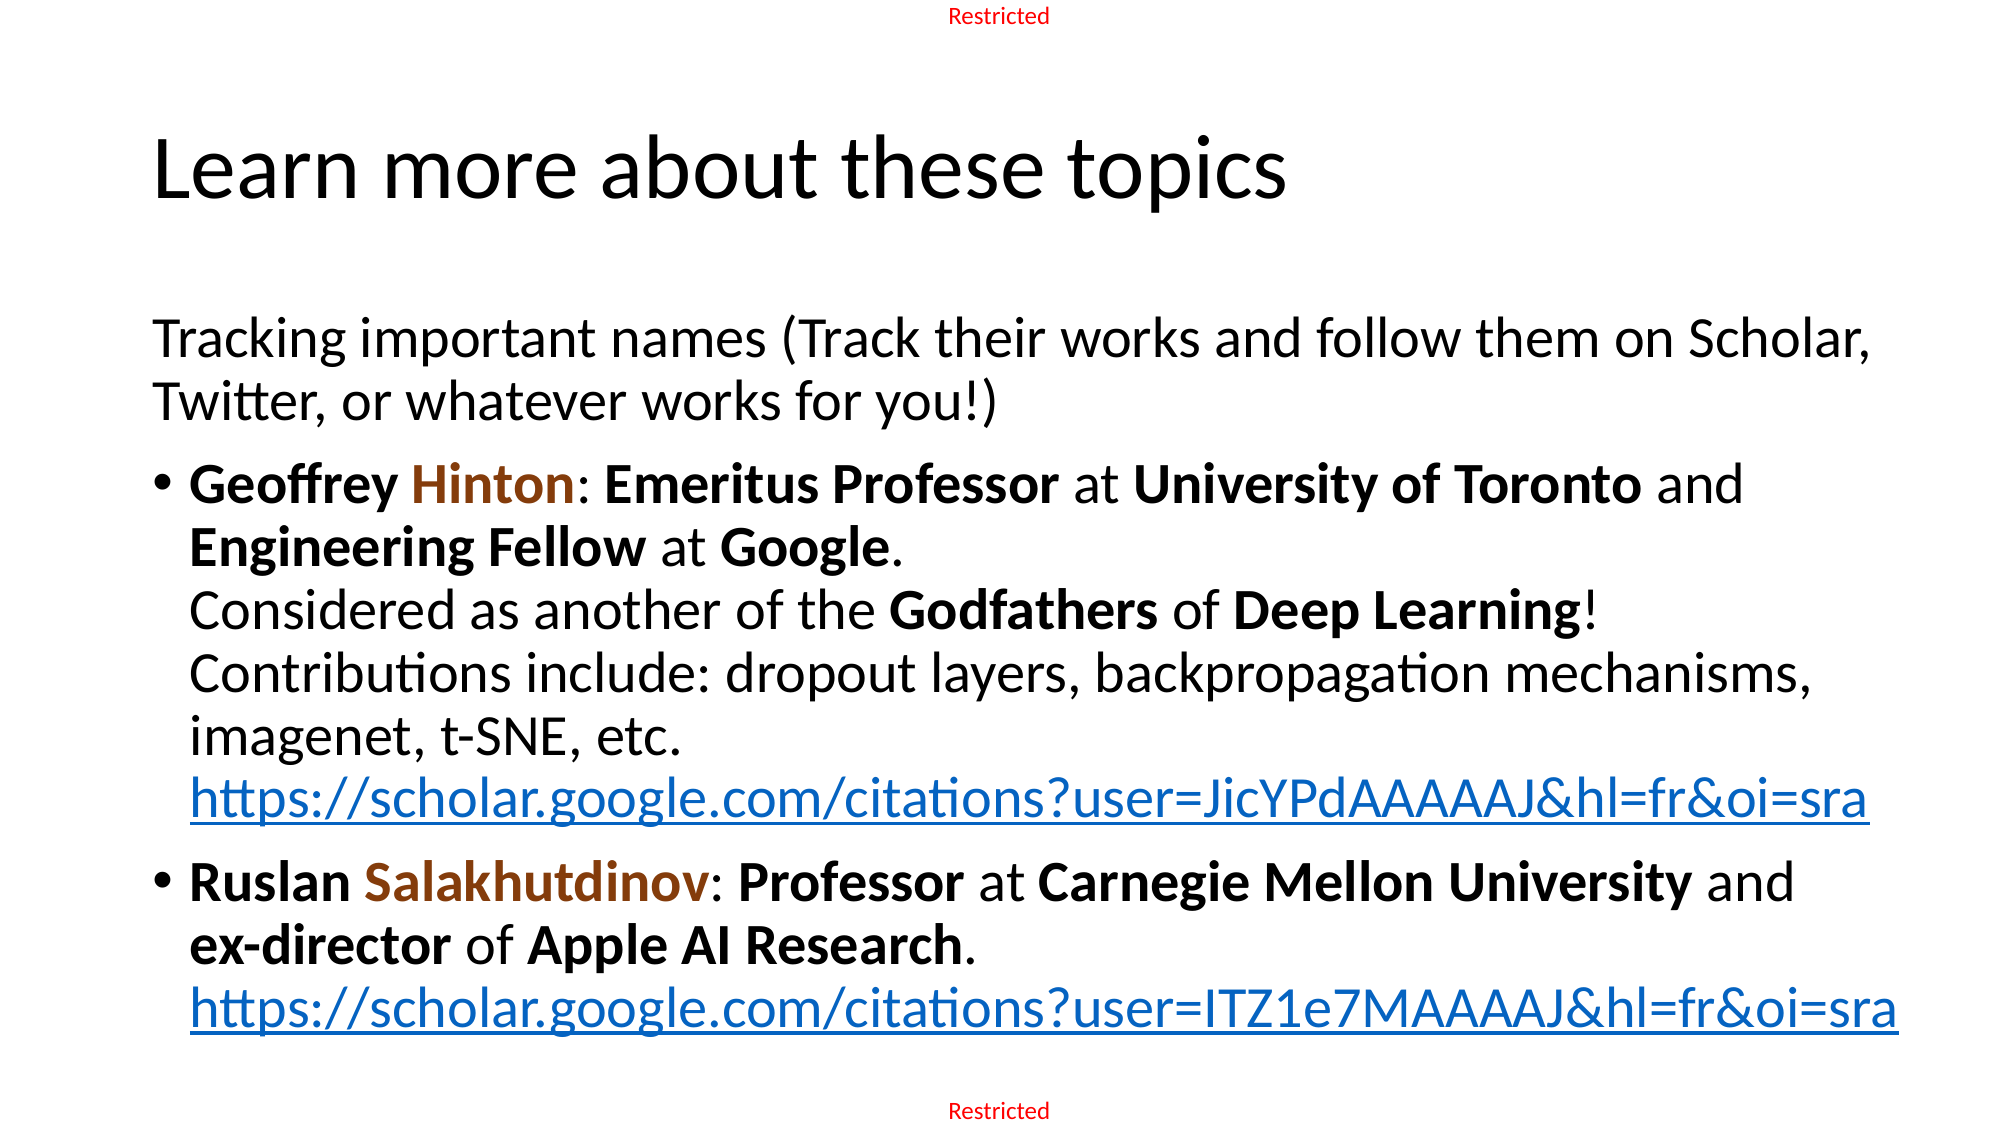

# Learn more about these topics
Tracking important names (Track their works and follow them on Scholar, Twitter, or whatever works for you!)
Geoffrey Hinton: Emeritus Professor at University of Toronto and Engineering Fellow at Google.
Considered as another of the Godfathers of Deep Learning!
Contributions include: dropout layers, backpropagation mechanisms, imagenet, t-SNE, etc.
https://scholar.google.com/citations?user=JicYPdAAAAAJ&hl=fr&oi=sra
Ruslan Salakhutdinov: Professor at Carnegie Mellon University and
ex-director of Apple AI Research.
https://scholar.google.com/citations?user=ITZ1e7MAAAAJ&hl=fr&oi=sra